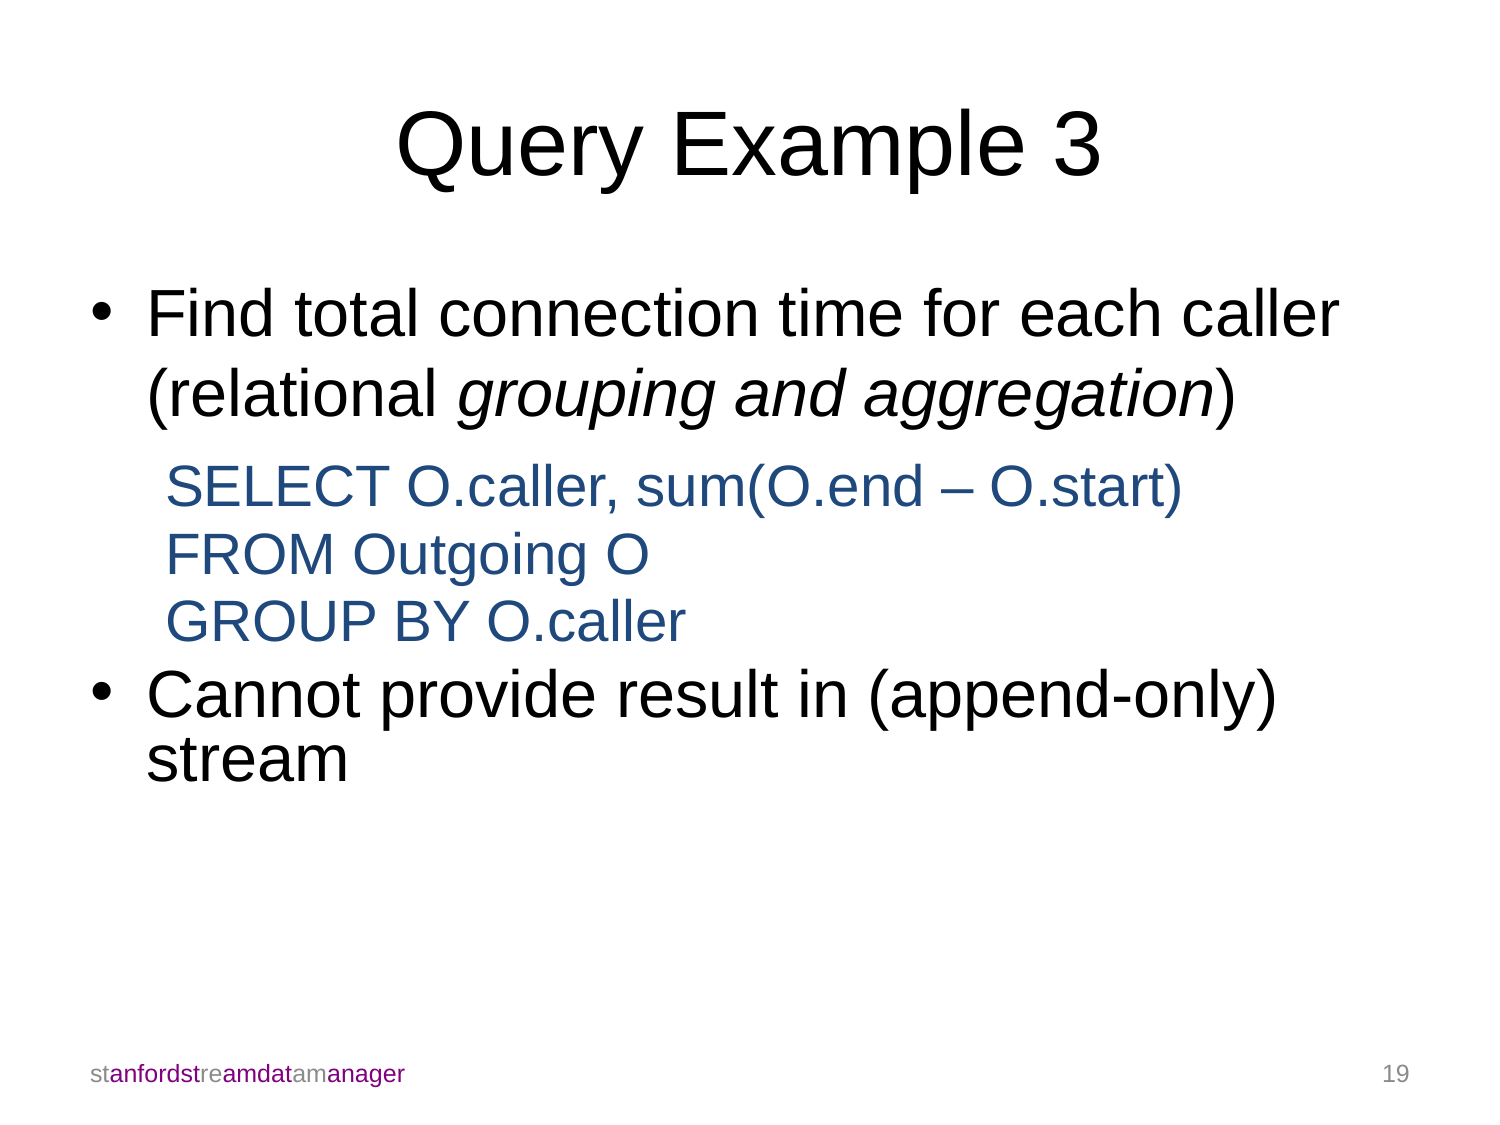

# Query Example 3
Find total connection time for each caller (relational grouping and aggregation)
SELECT O.caller, sum(O.end – O.start)
FROM Outgoing O
GROUP BY O.caller
Cannot provide result in (append-only) stream
stanfordstreamdatamanager
19